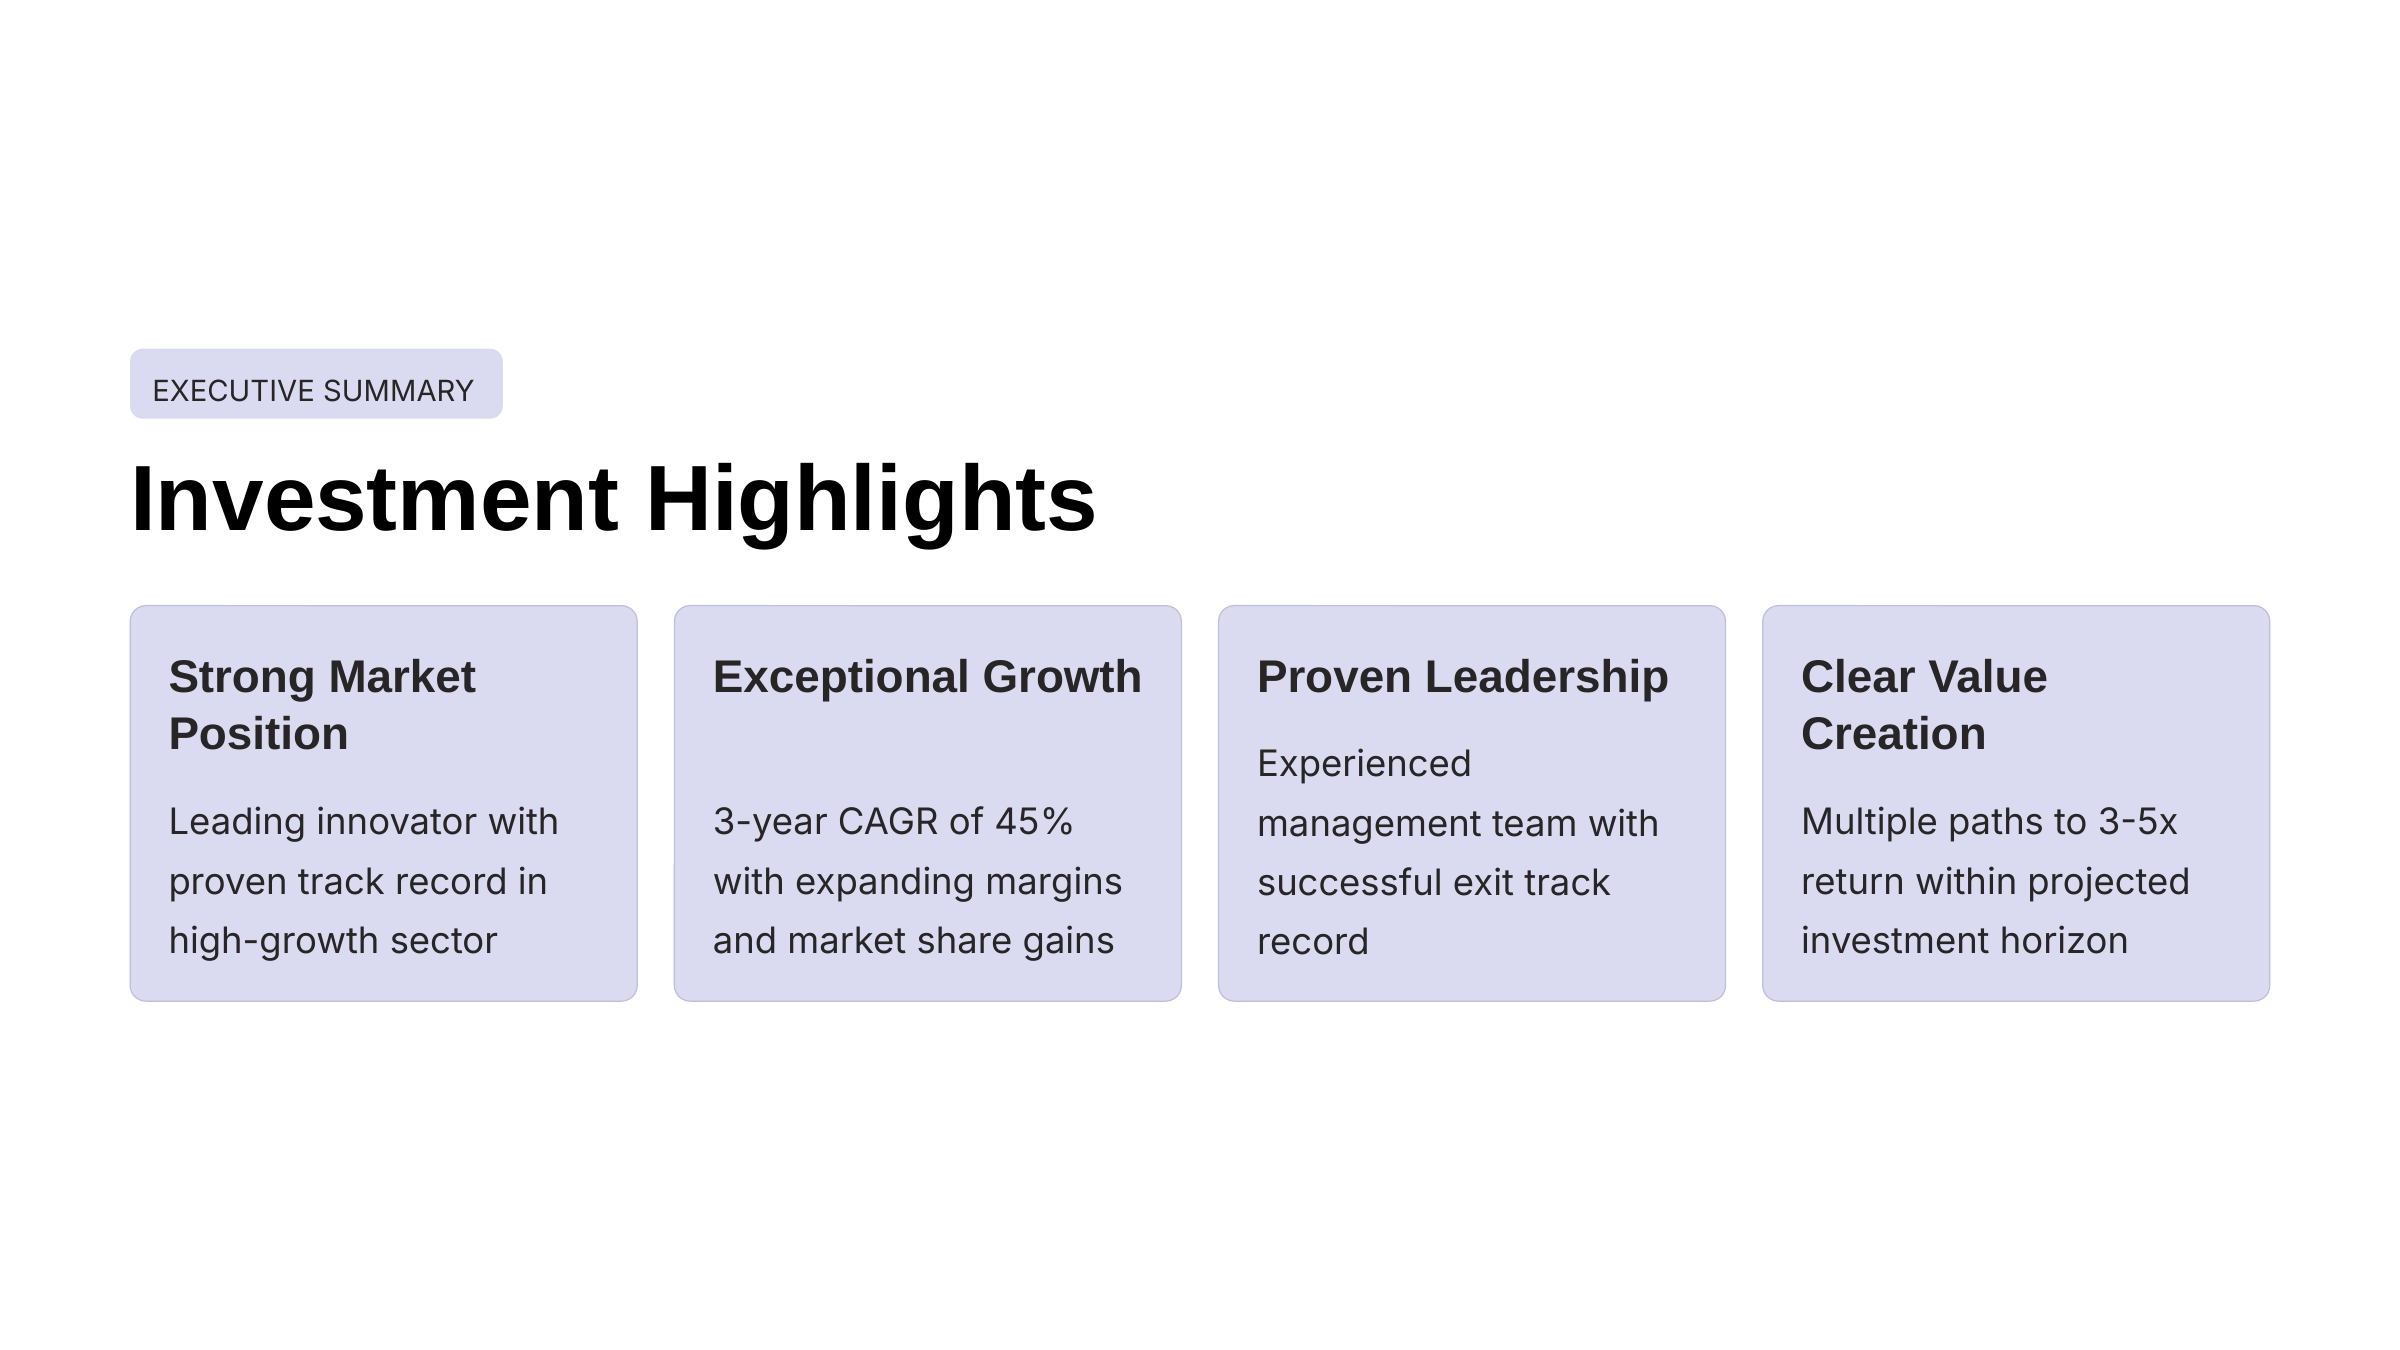

EXECUTIVE SUMMARY
Investment Highlights

Strong Market Position
Exceptional Growth
Proven Leadership
Clear Value Creation
Experienced management team with successful exit track record
Leading innovator with proven track record in high-growth sector
3-year CAGR of 45% with expanding margins and market share gains
Multiple paths to 3-5x return within projected investment horizon